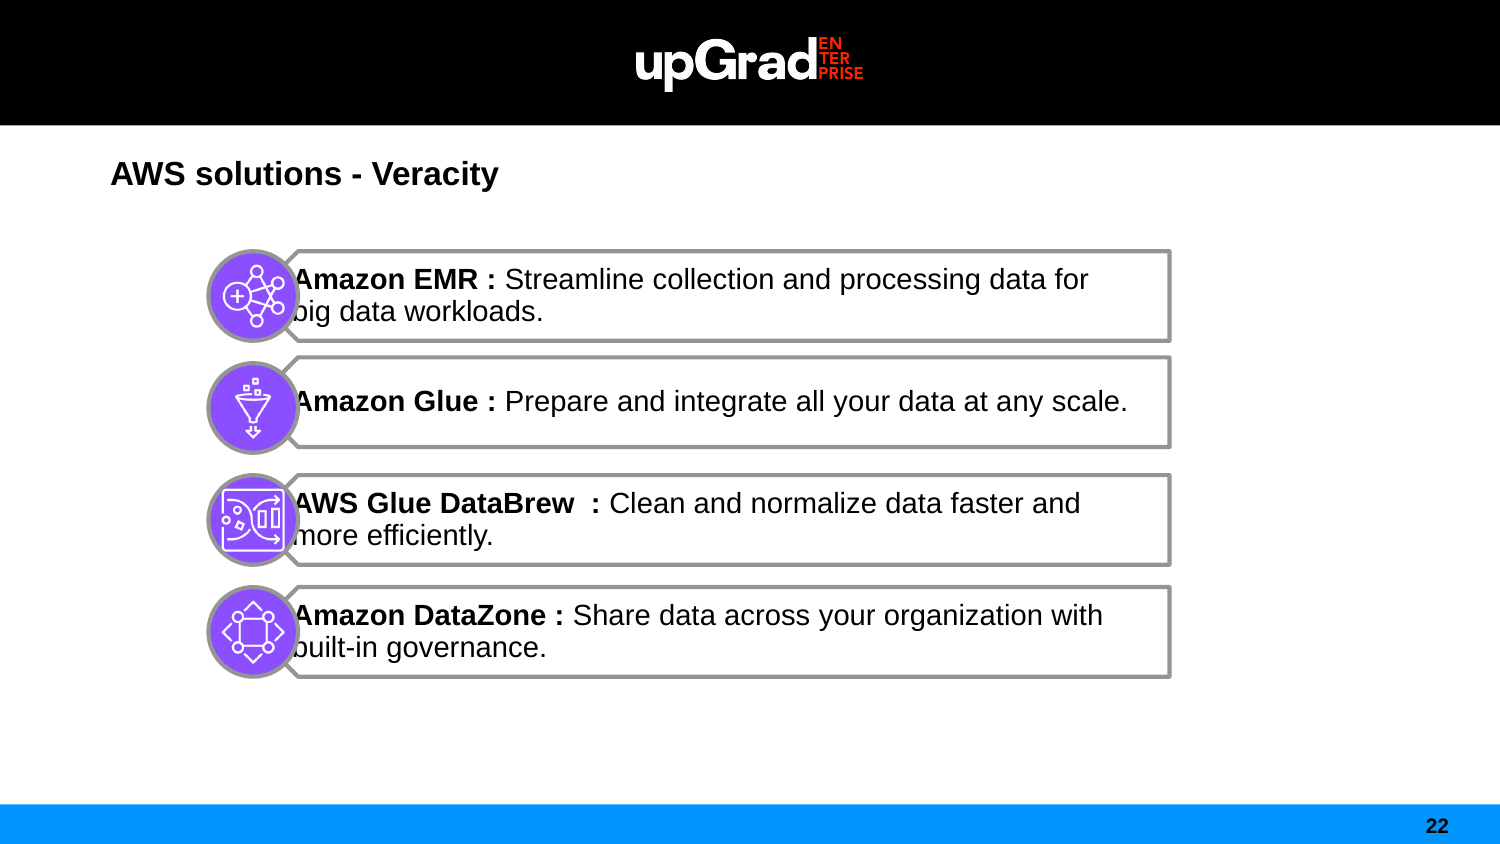

AWS solutions - Veracity
Amazon EMR : Streamline collection and processing data for big data workloads.
Amazon Glue : Prepare and integrate all your data at any scale.
AWS Glue DataBrew  : Clean and normalize data faster and more efficiently.
Amazon DataZone : Share data across your organization with built-in governance.
22